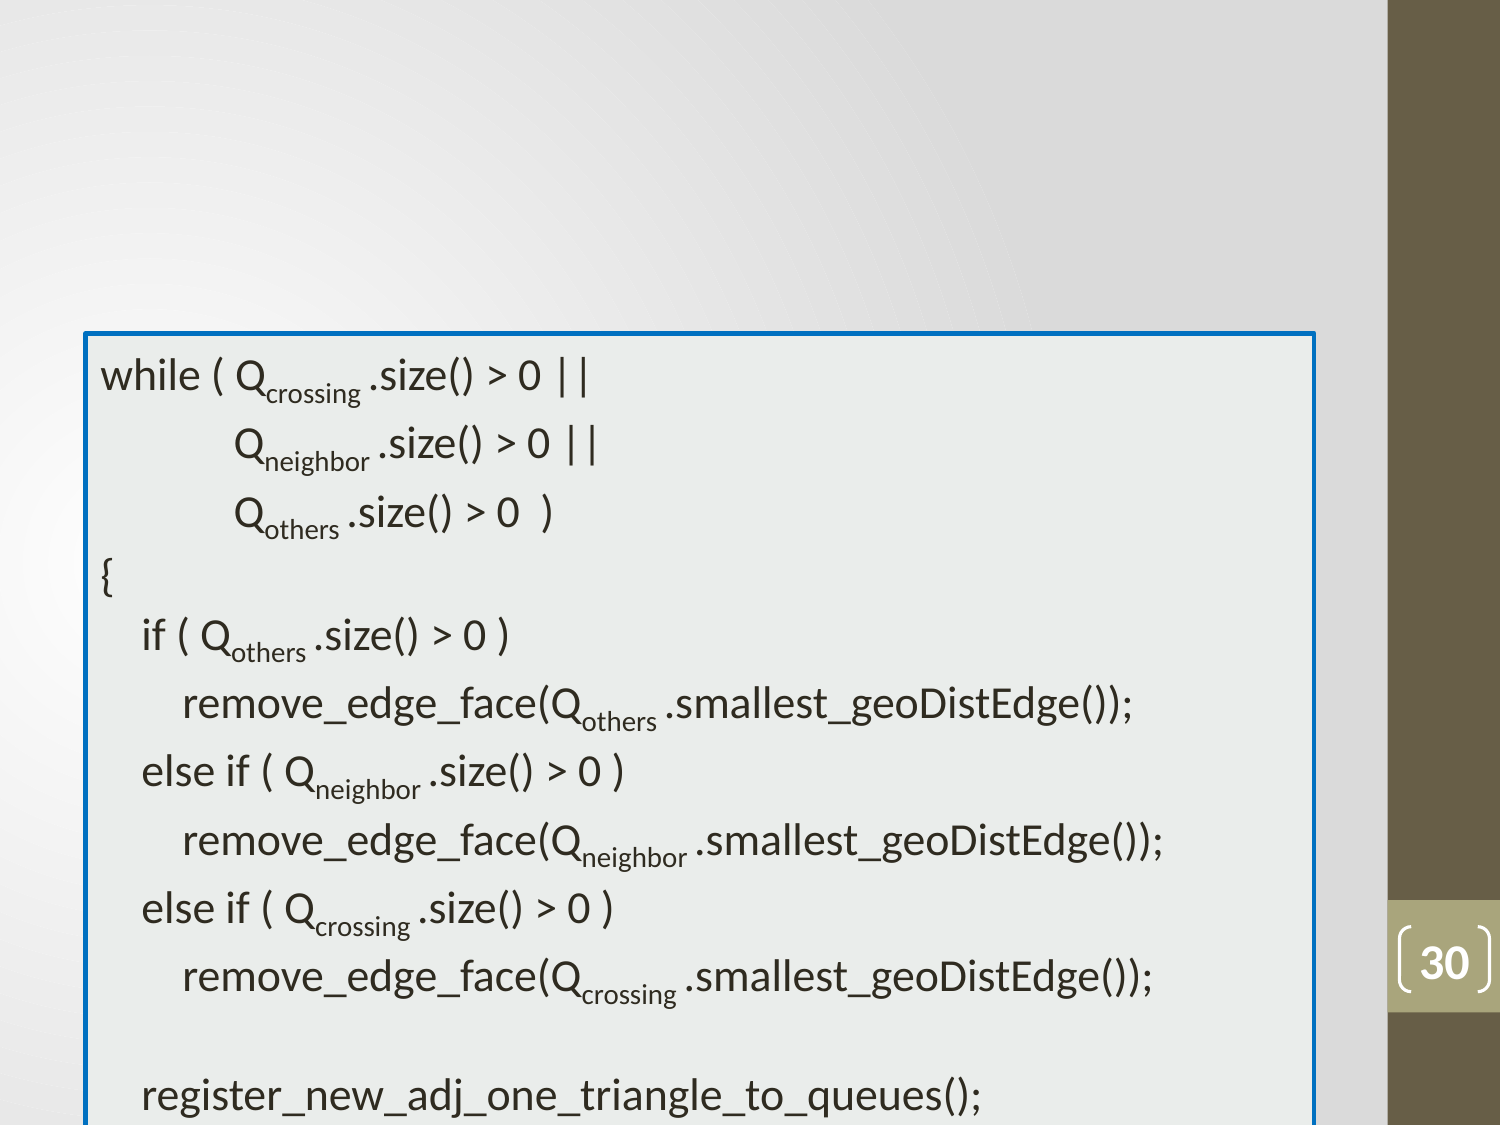

#
while ( Qcrossing .size() > 0 ||
             Qneighbor .size() > 0 ||
             Qothers .size() > 0  )
{
    if ( Qothers .size() > 0 )
        remove_edge_face(Qothers .smallest_geoDistEdge());
    else if ( Qneighbor .size() > 0 )
        remove_edge_face(Qneighbor .smallest_geoDistEdge());
    else if ( Qcrossing .size() > 0 )
        remove_edge_face(Qcrossing .smallest_geoDistEdge());

    register_new_adj_one_triangle_to_queues();
}
30